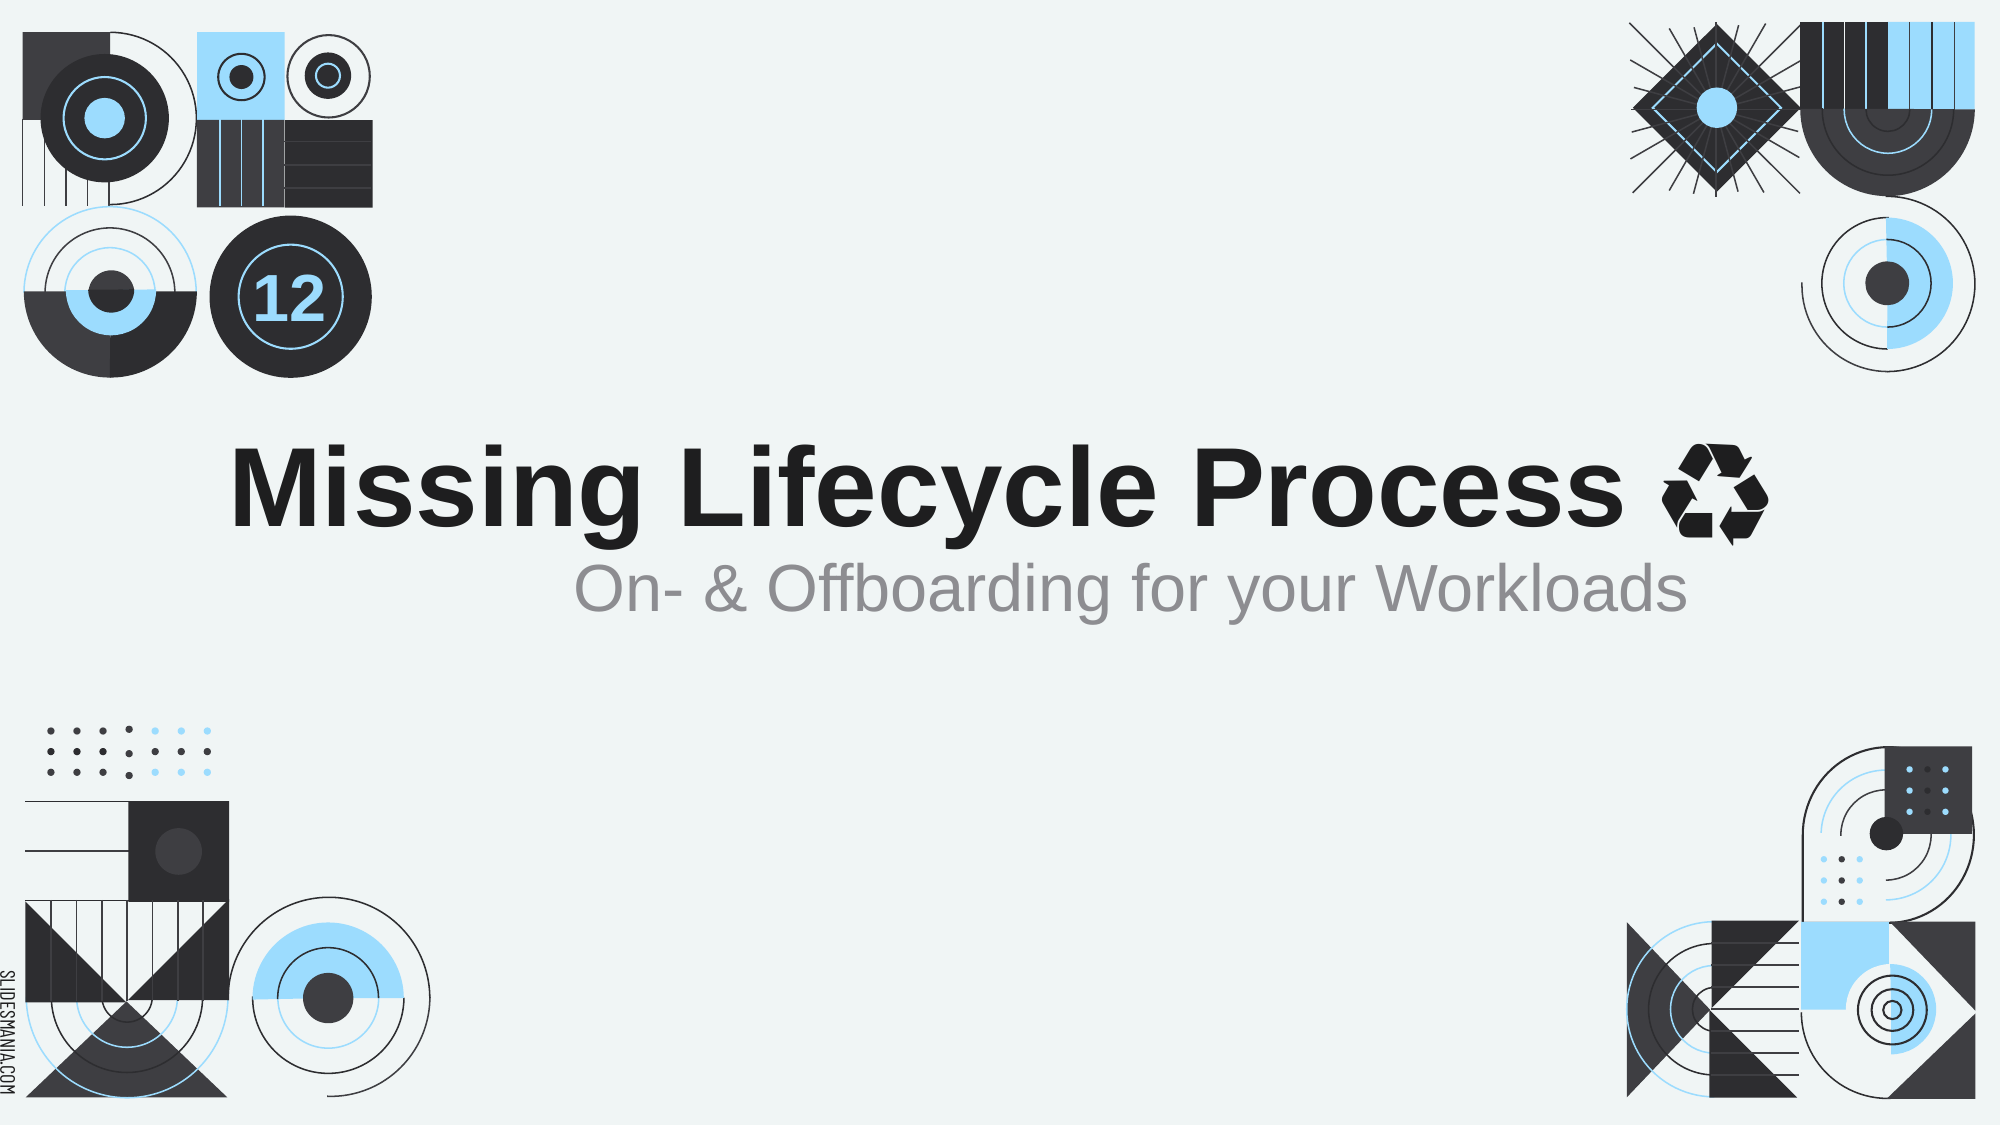

12
Missing Lifecycle Process ♻️
On- & Offboarding for your Workloads